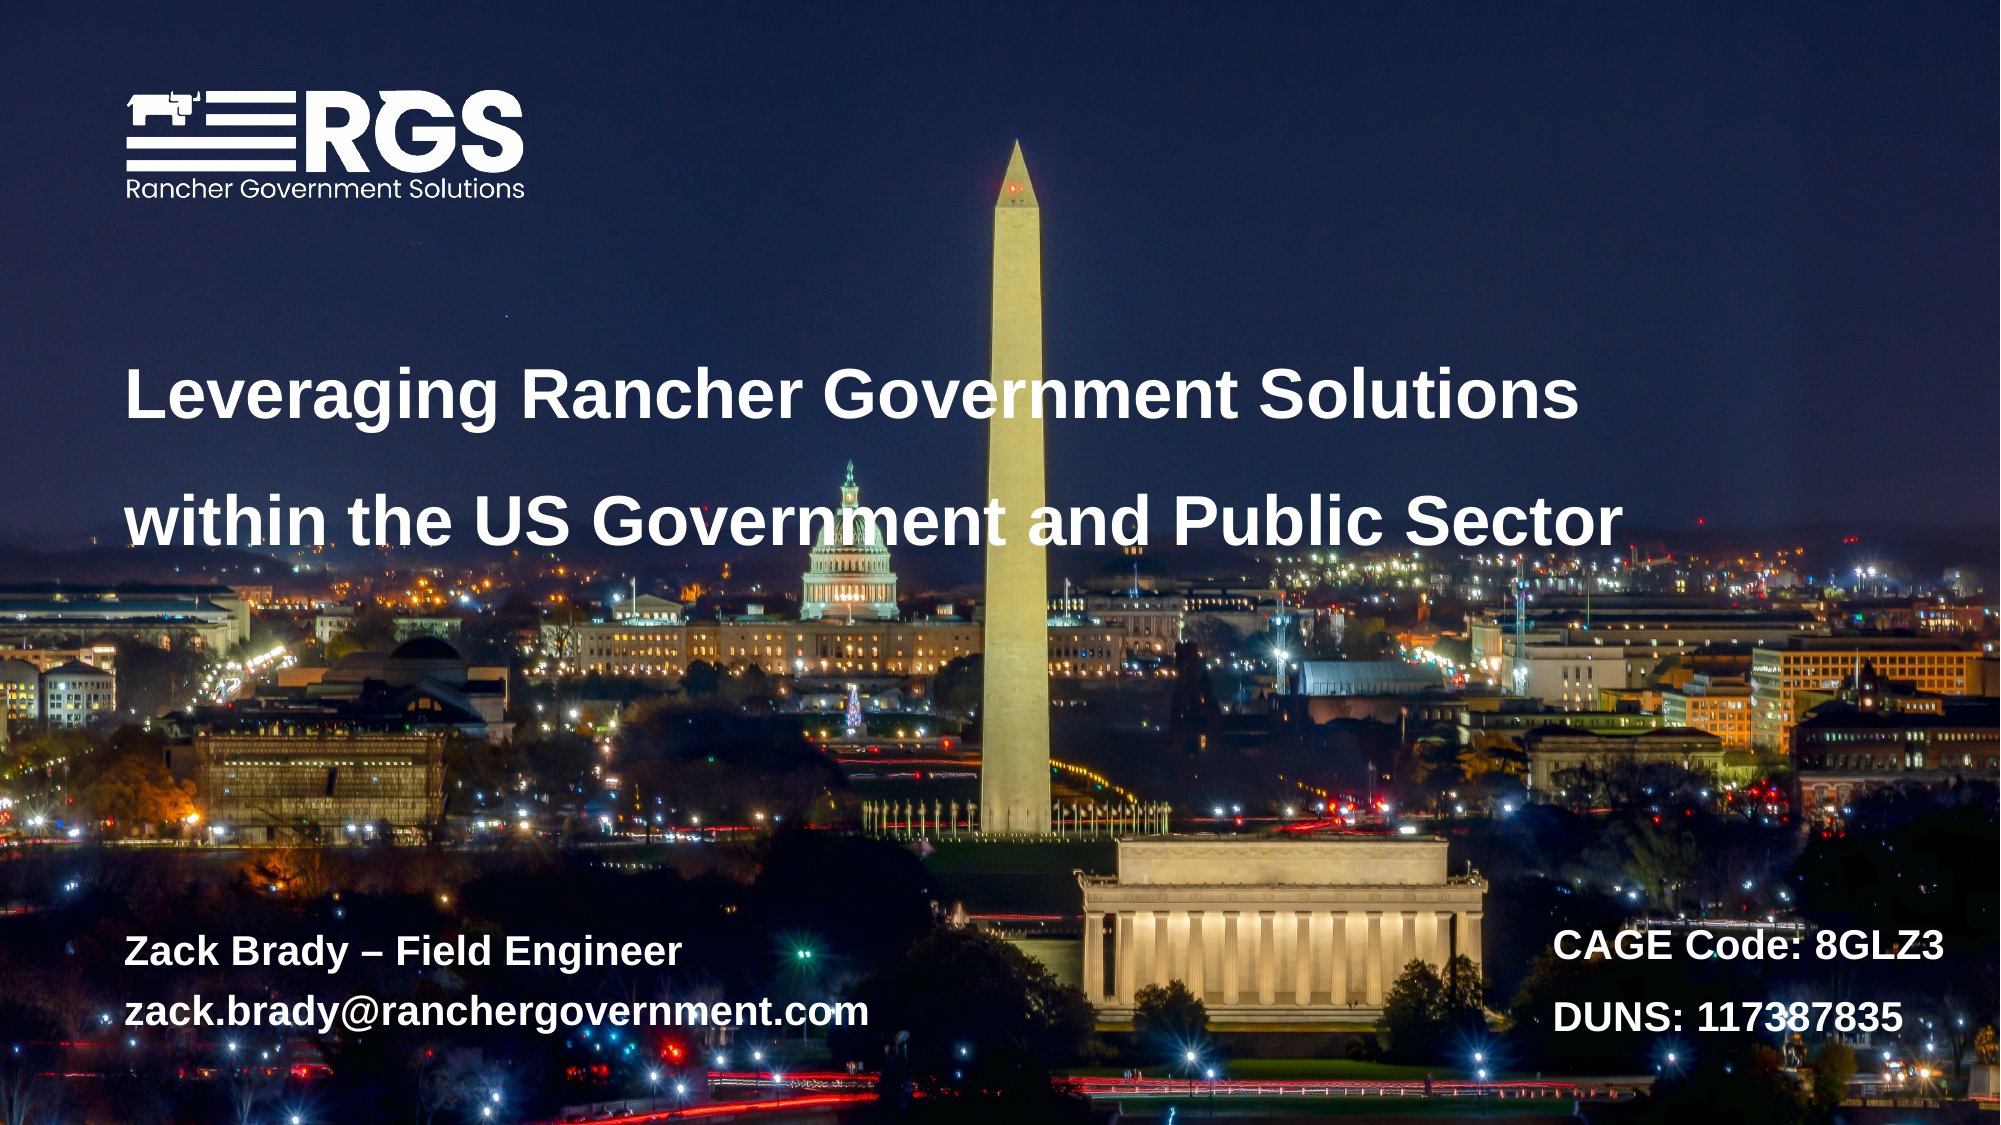

Leveraging Rancher Government Solutions  within the US Government and Public Sector
CAGE Code: 8GLZ3
DUNS: 117387835
Zack Brady – Field Engineer zack.brady@ranchergovernment.com